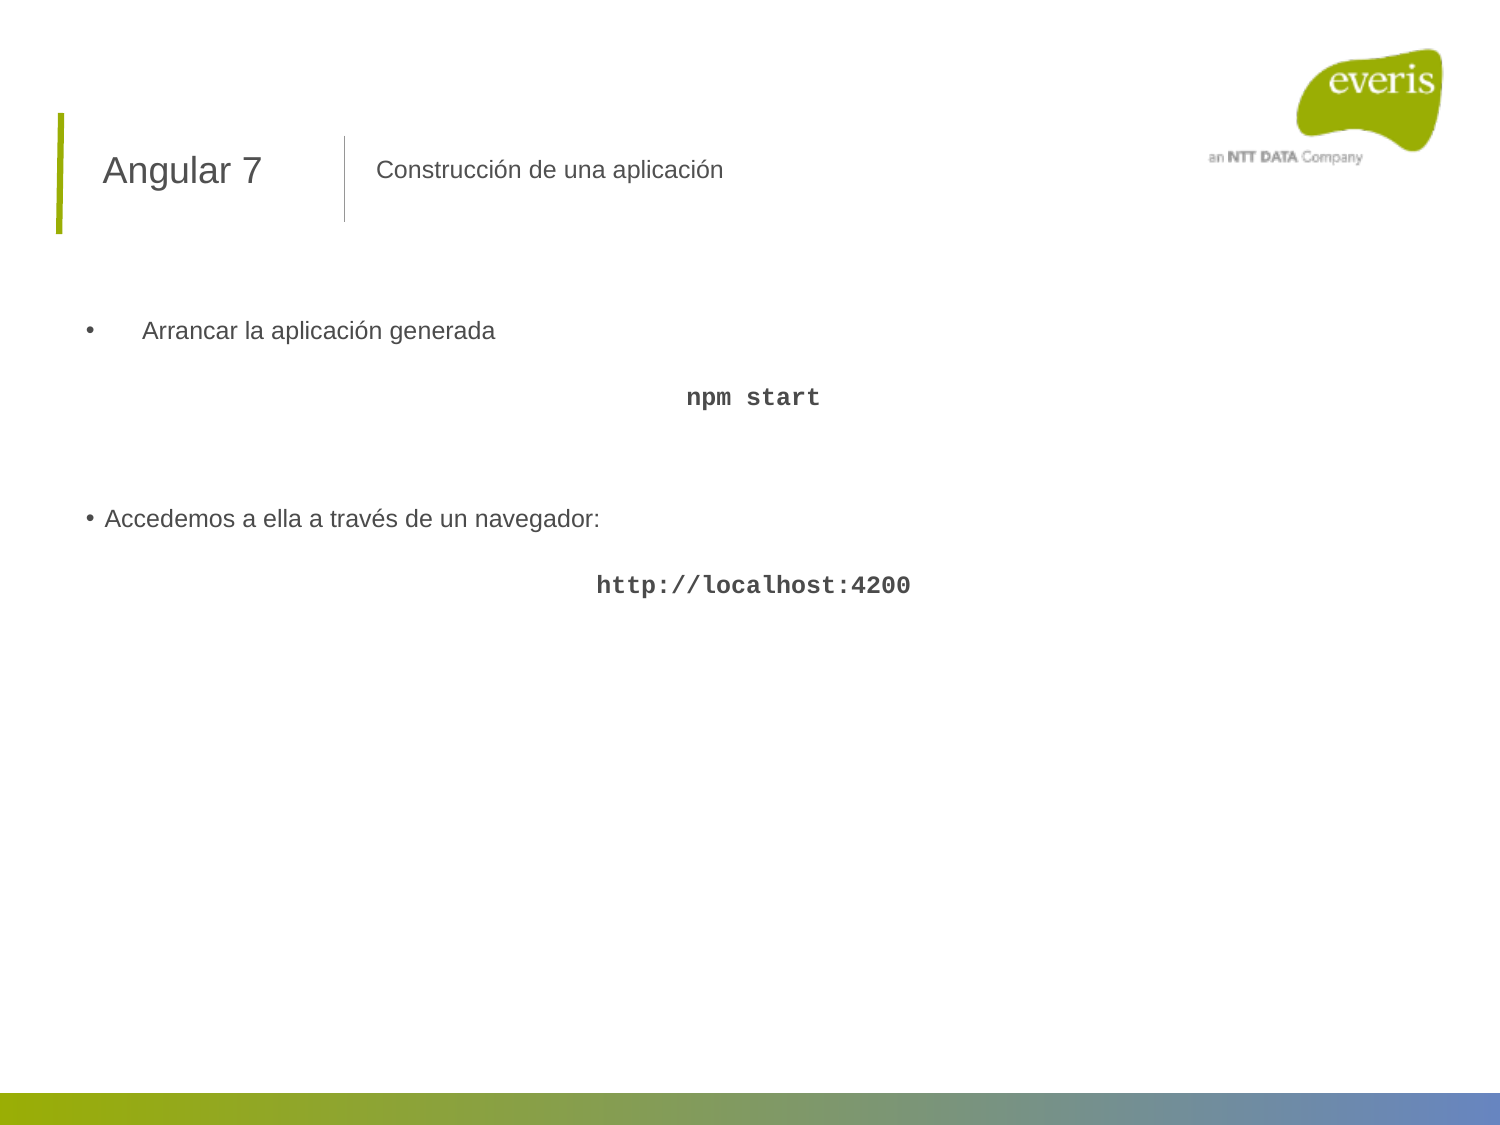

Angular 7
Construcción de una aplicación
Arrancar la aplicación generada
npm start

Accedemos a ella a través de un navegador:
http://localhost:4200